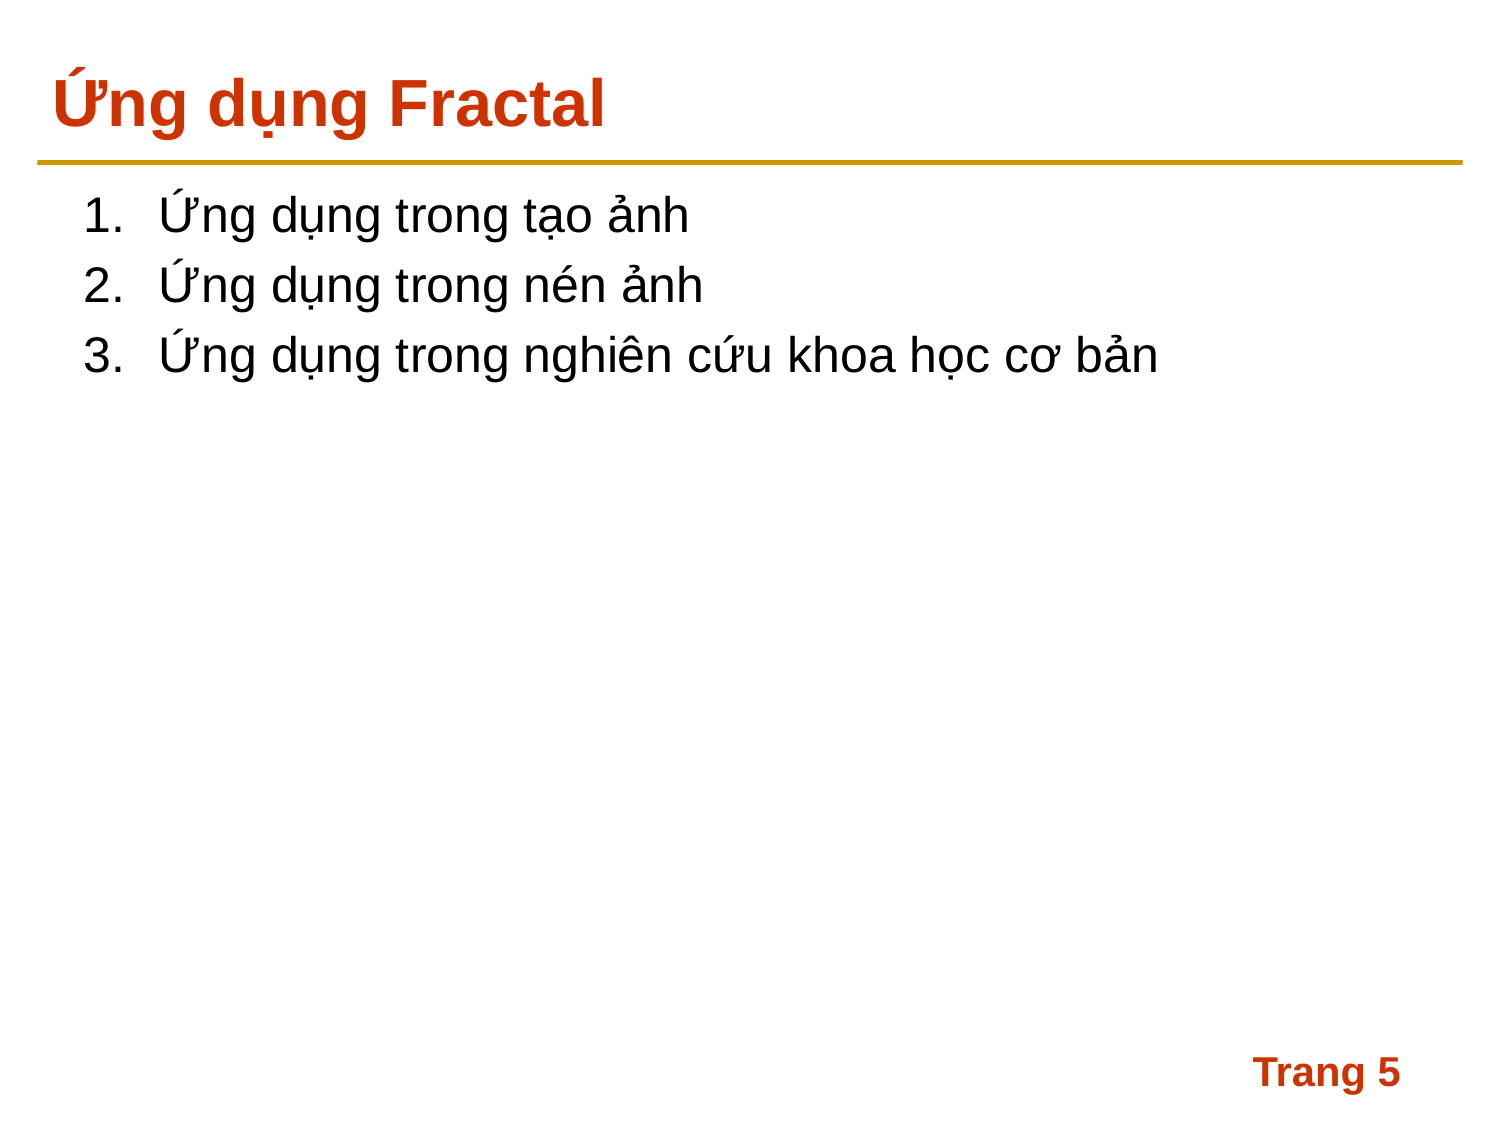

# Ứng dụng Fractal
Ứng dụng trong tạo ảnh
Ứng dụng trong nén ảnh
Ứng dụng trong nghiên cứu khoa học cơ bản
Trang 5